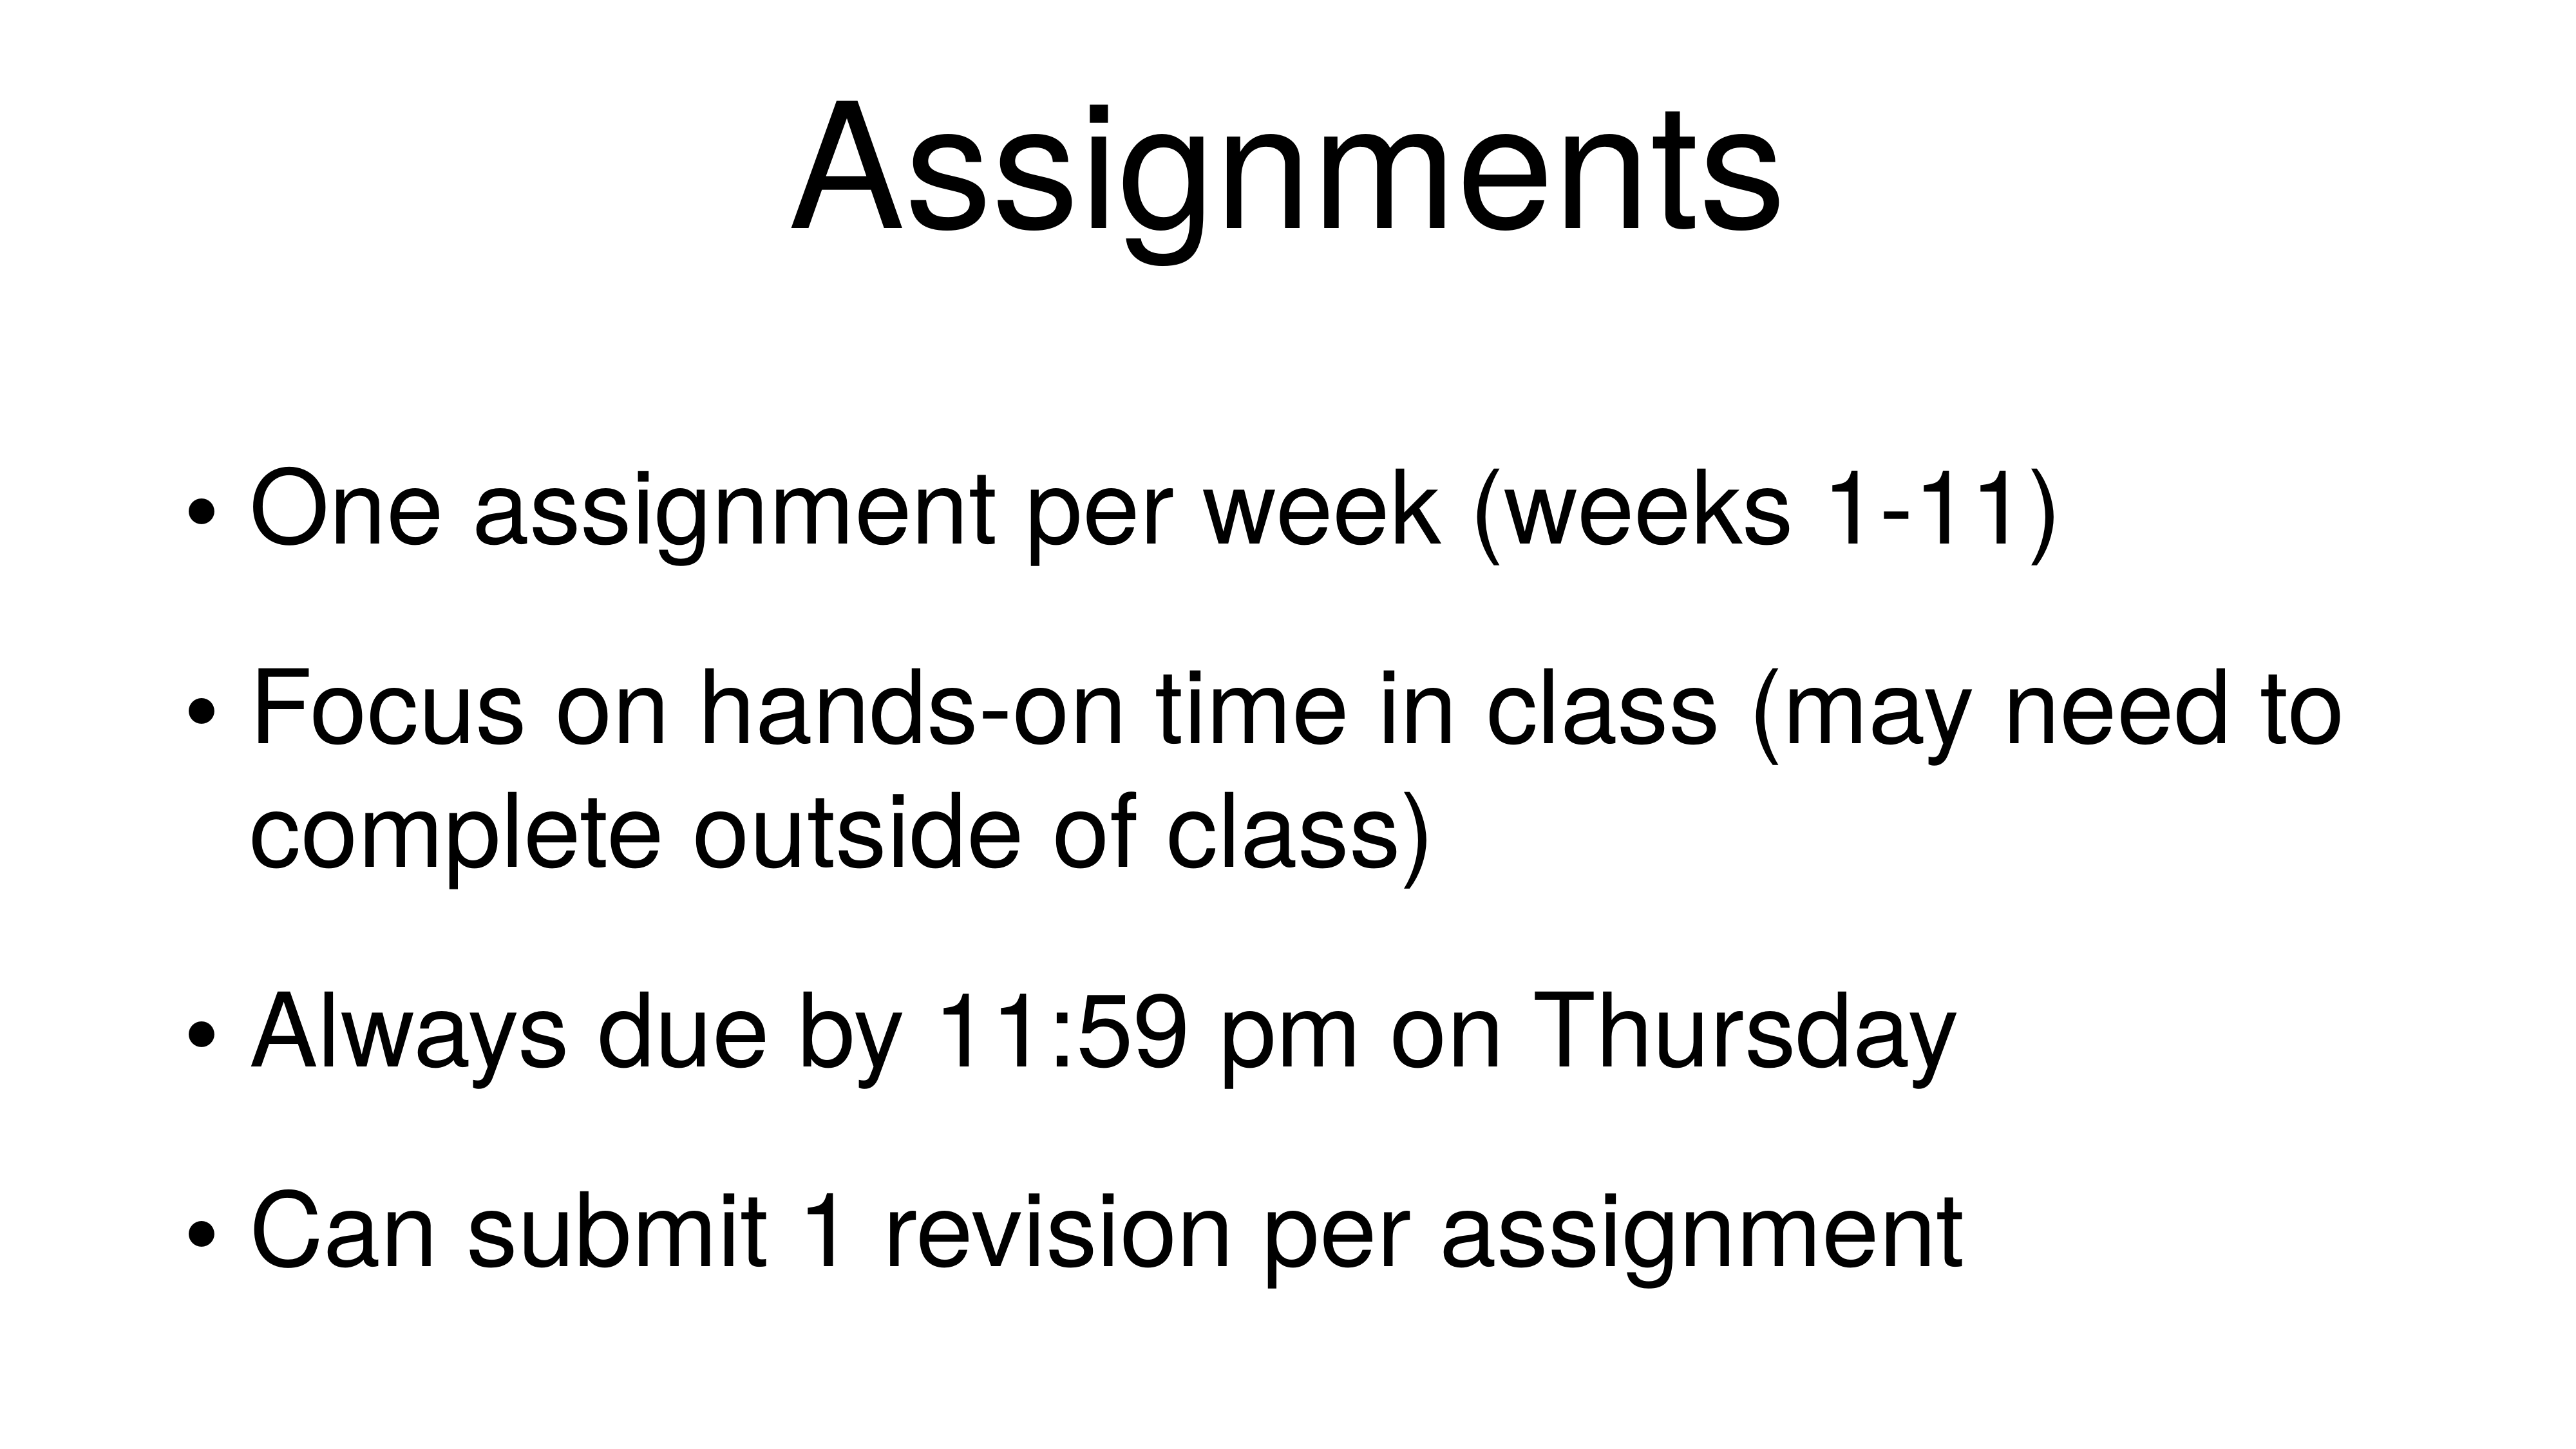

# Assignments
One assignment per week (weeks 1-11)
Focus on hands-on time in class (may need to complete outside of class)
Always due by 11:59 pm on Thursday
Can submit 1 revision per assignment